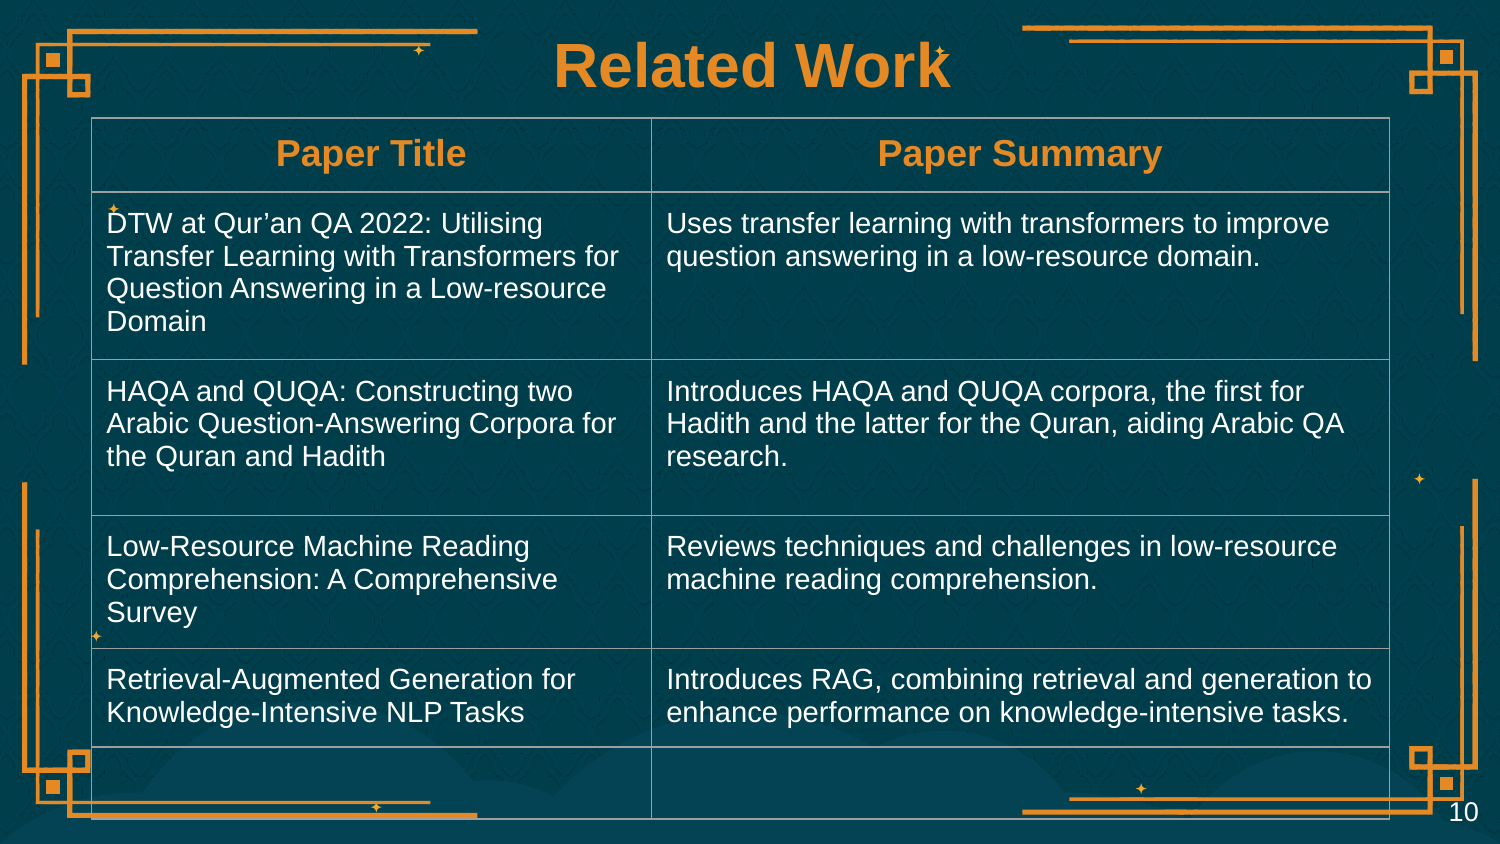

# Related Work
| Paper Title | Paper Summary |
| --- | --- |
| DTW at Qur’an QA 2022: Utilising Transfer Learning with Transformers for Question Answering in a Low-resource Domain | Uses transfer learning with transformers to improve question answering in a low-resource domain. |
| HAQA and QUQA: Constructing two Arabic Question-Answering Corpora for the Quran and Hadith | Introduces HAQA and QUQA corpora, the first for Hadith and the latter for the Quran, aiding Arabic QA research. |
| Low-Resource Machine Reading Comprehension: A Comprehensive Survey | Reviews techniques and challenges in low-resource machine reading comprehension. |
| Retrieval-Augmented Generation for Knowledge-Intensive NLP Tasks | Introduces RAG, combining retrieval and generation to enhance performance on knowledge-intensive tasks. |
|  |  |
10